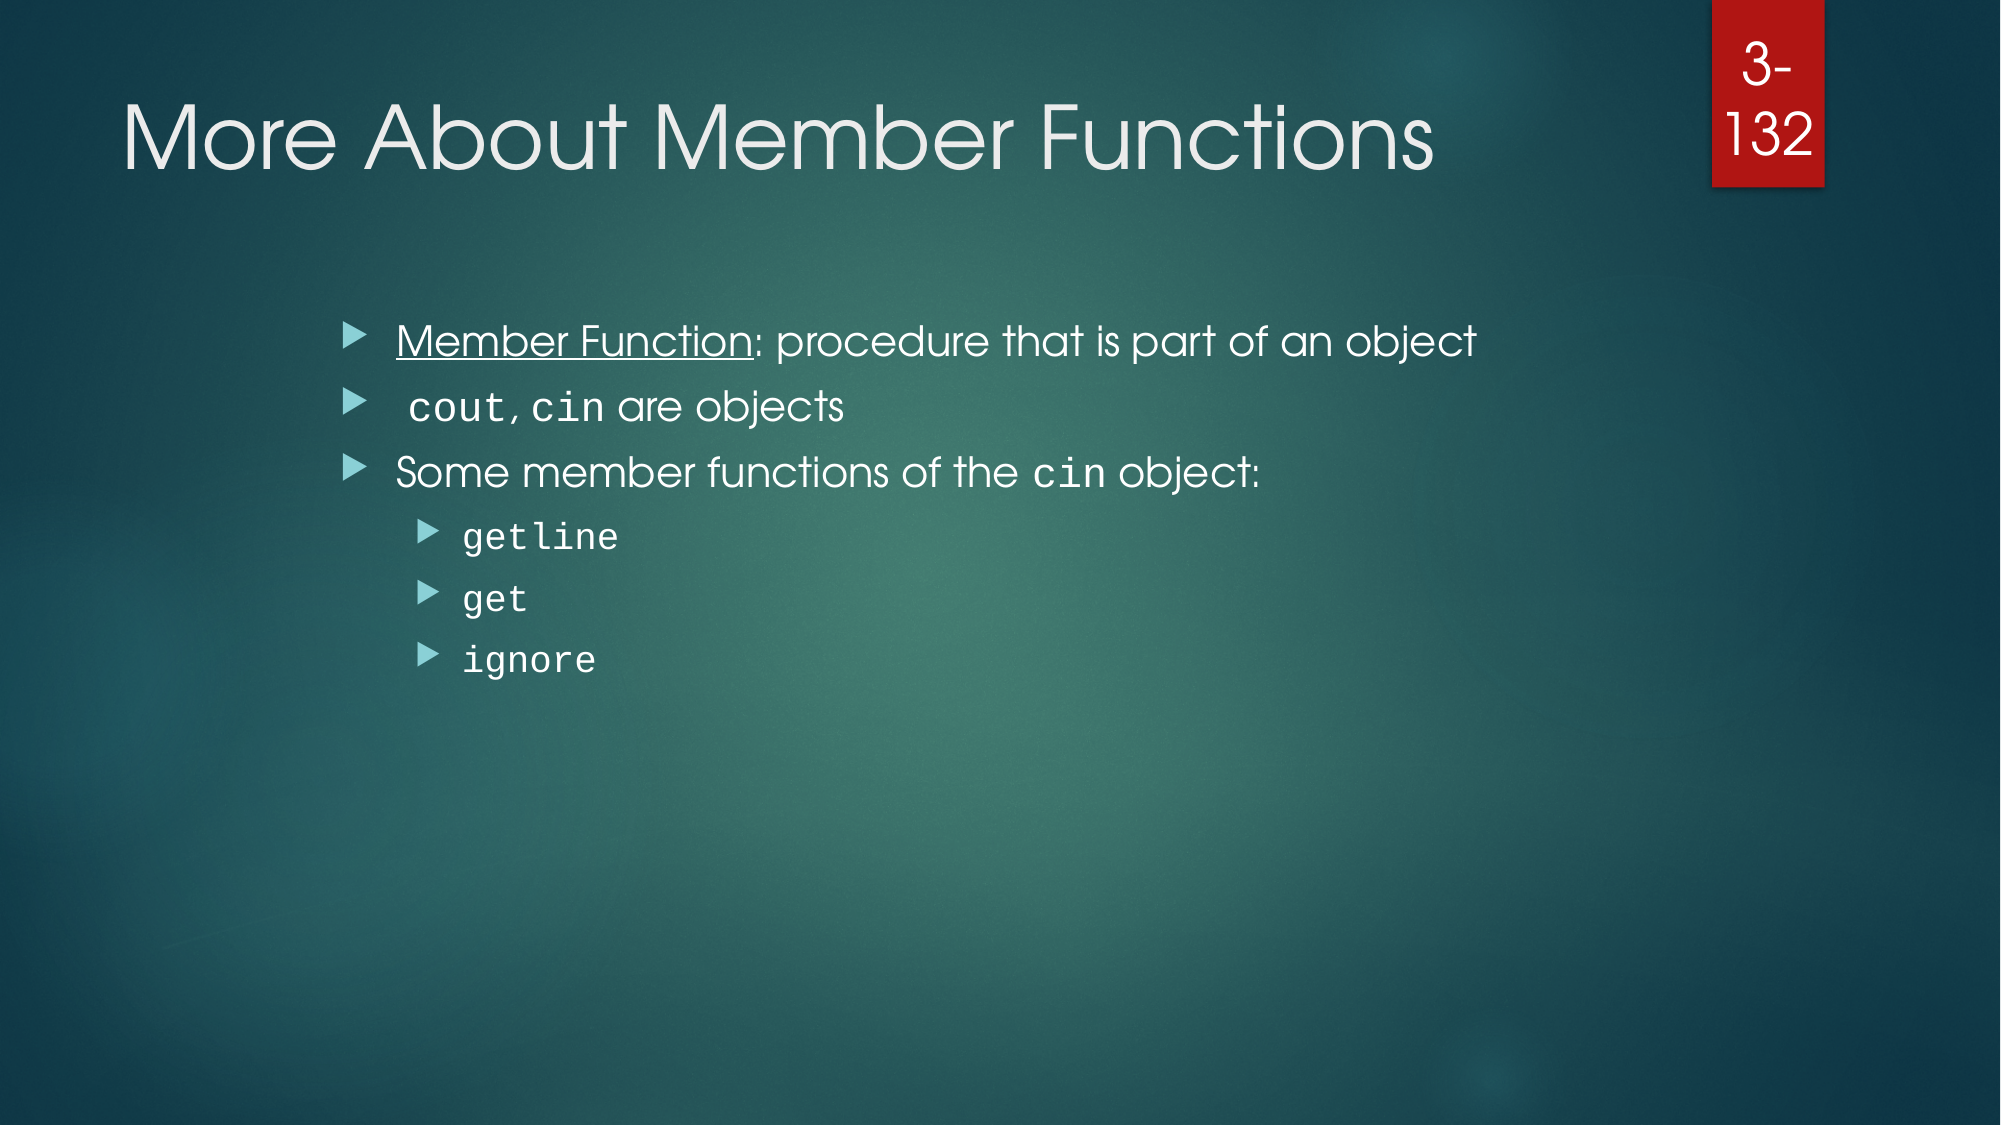

3-132
# More About Member Functions
Member Function: procedure that is part of an object
 cout, cin are objects
Some member functions of the cin object:
getline
get
ignore